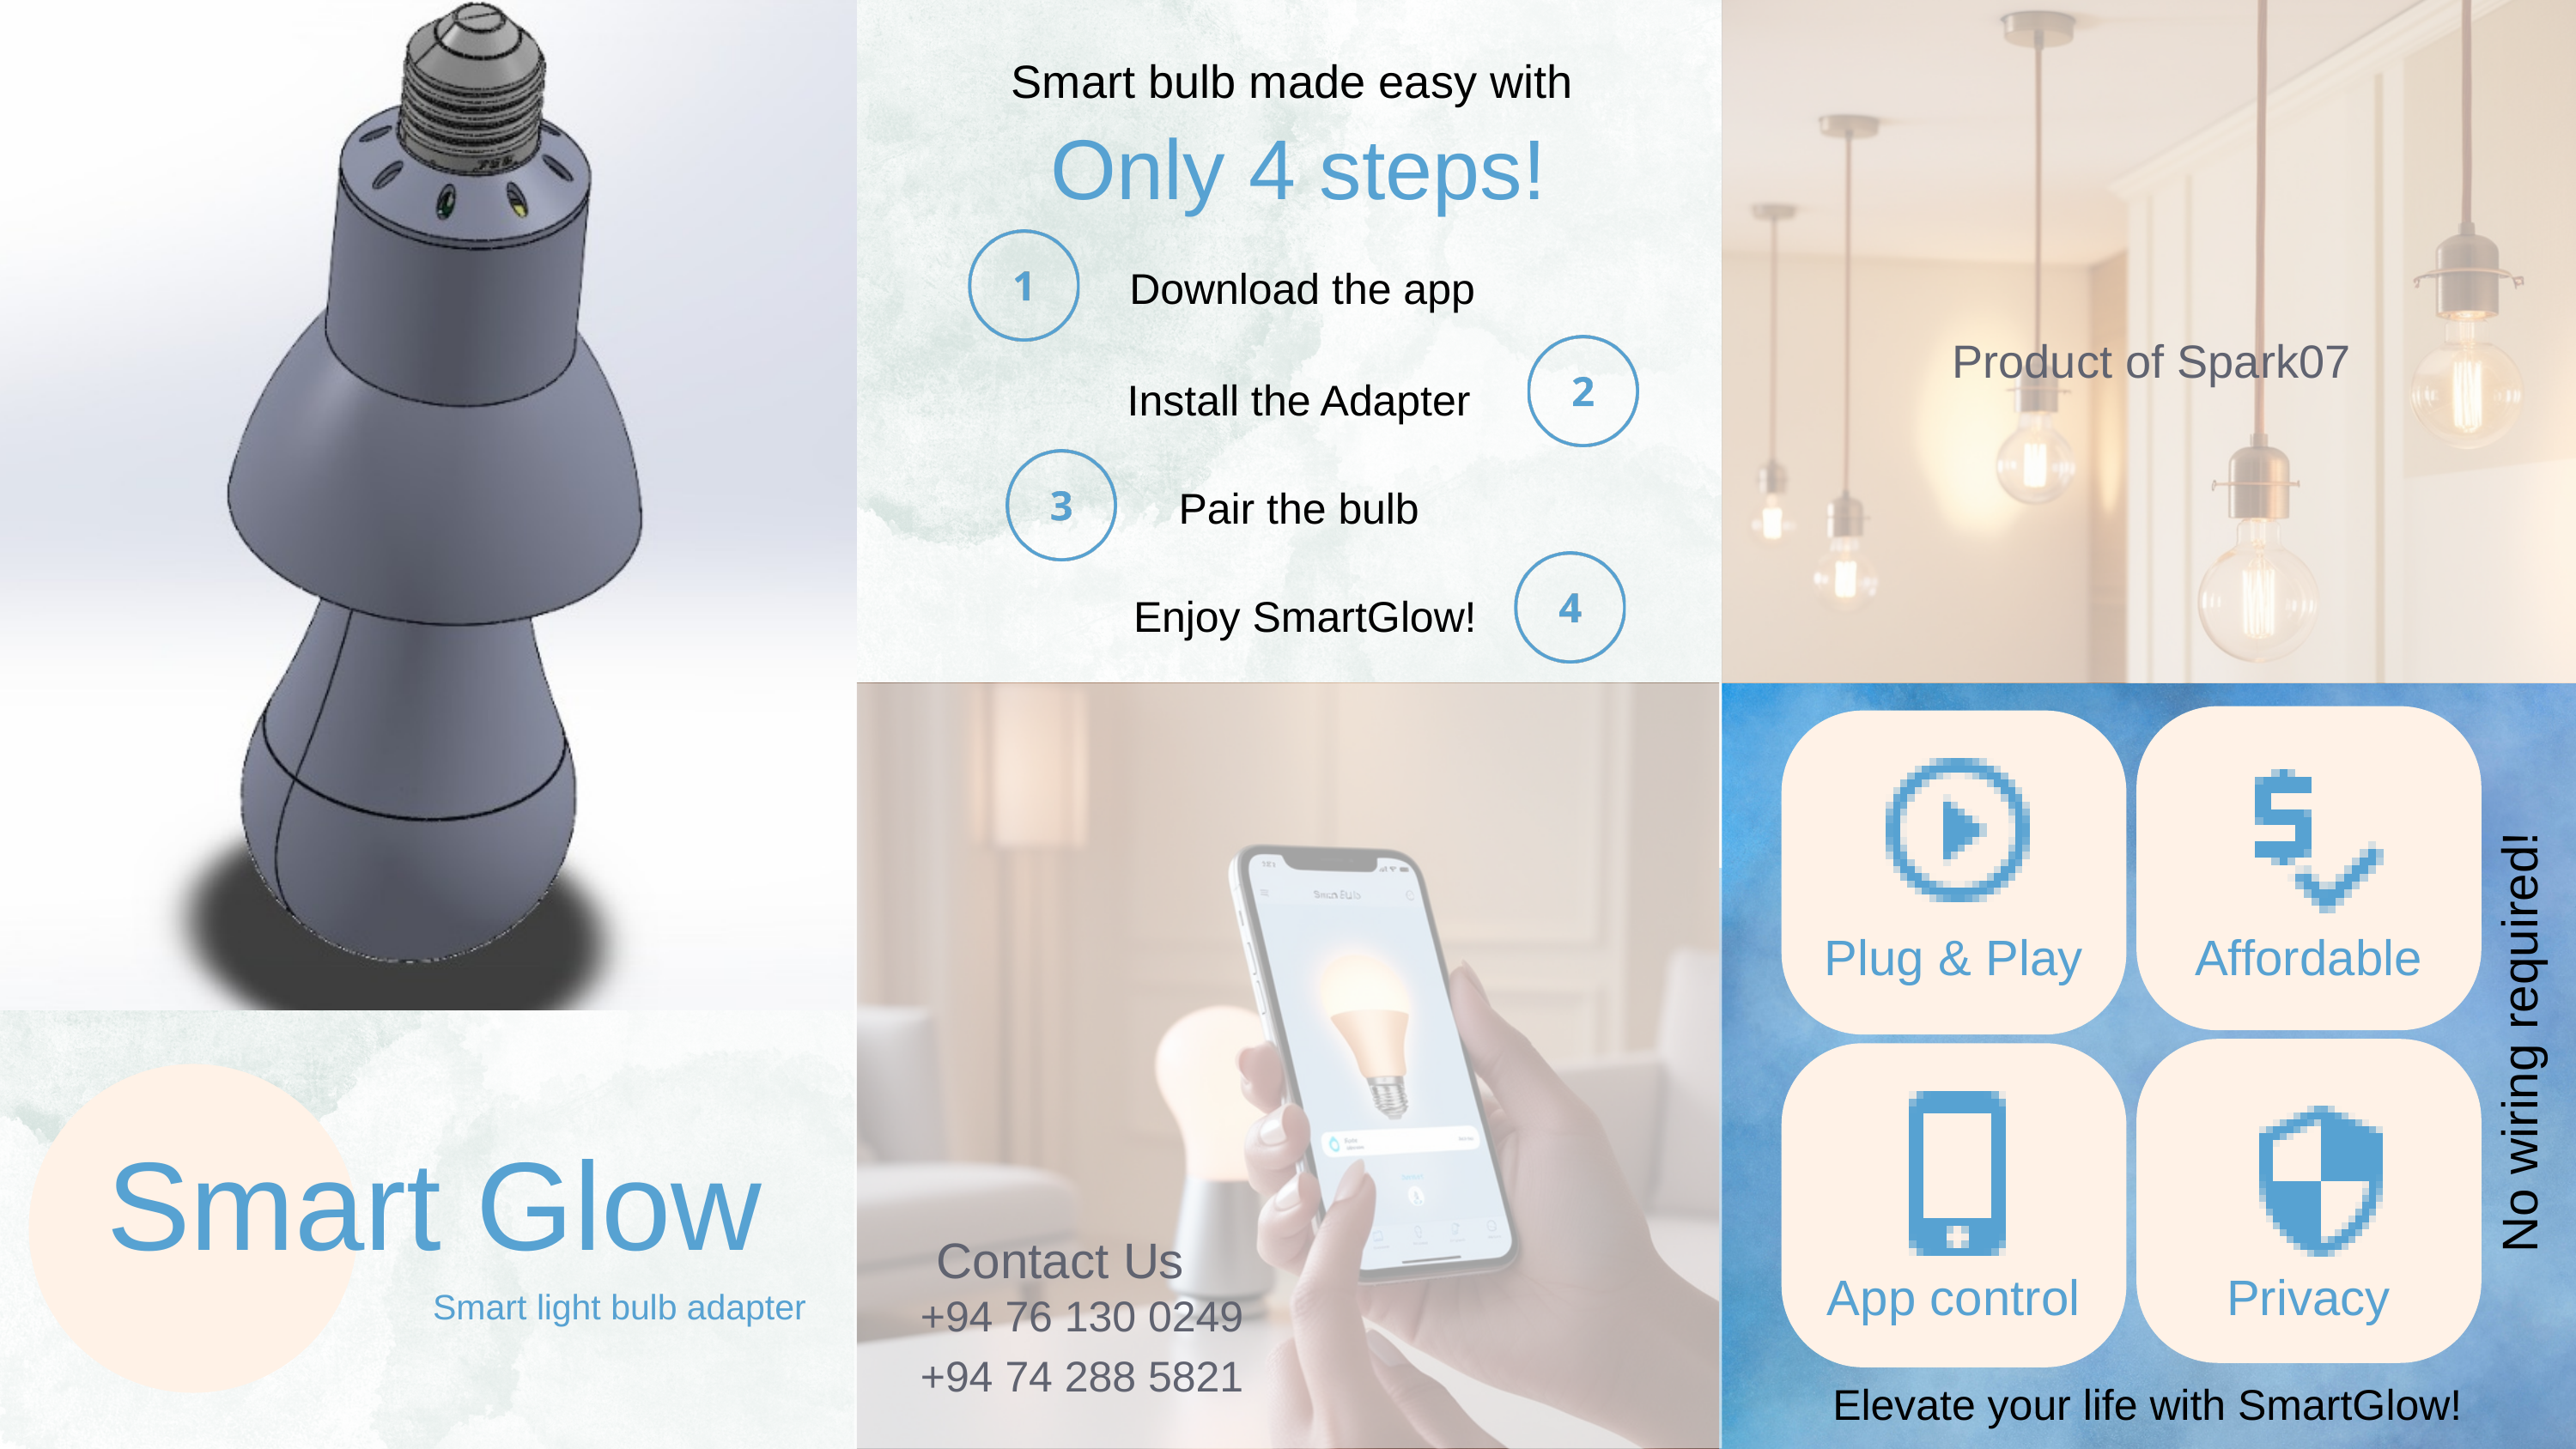

Smart bulb made easy with
Only 4 steps!

Download the app
Product of Spark07

Install the Adapter

Pair the bulb

Enjoy SmartGlow!

Plug & Play
Affordable

App control
Privacy

No wiring required!

Smart Glow
Smart light bulb adapter

Contact Us
+94 76 130 0249
+94 74 288 5821
Elevate your life with SmartGlow!